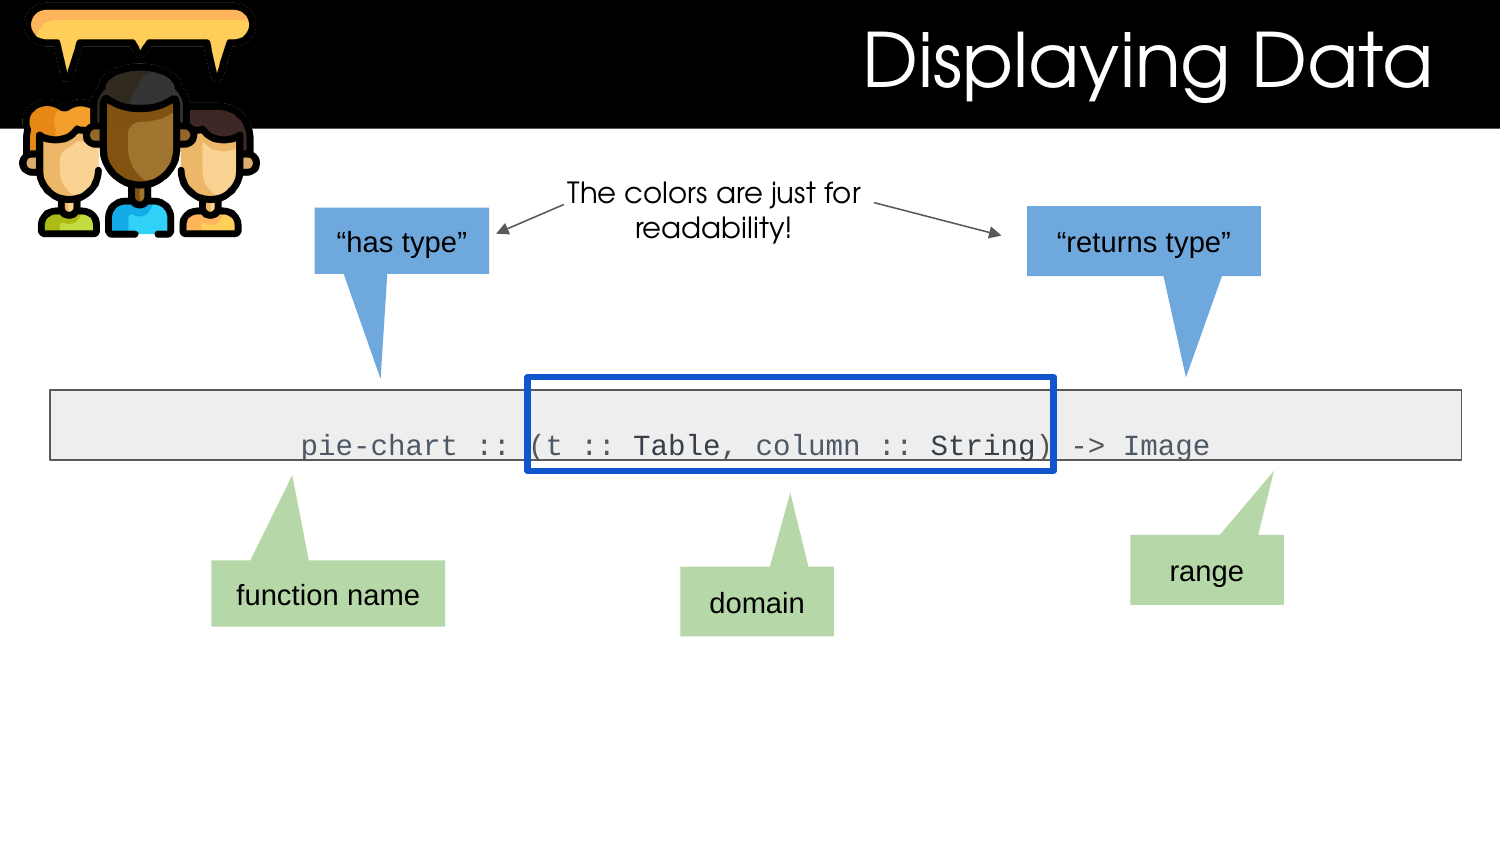

# Displaying Data
The colors are just for readability!
“returns type”
“has type”

pie-chart :: (t :: Table, column :: String) -> Image
range
function name
domain